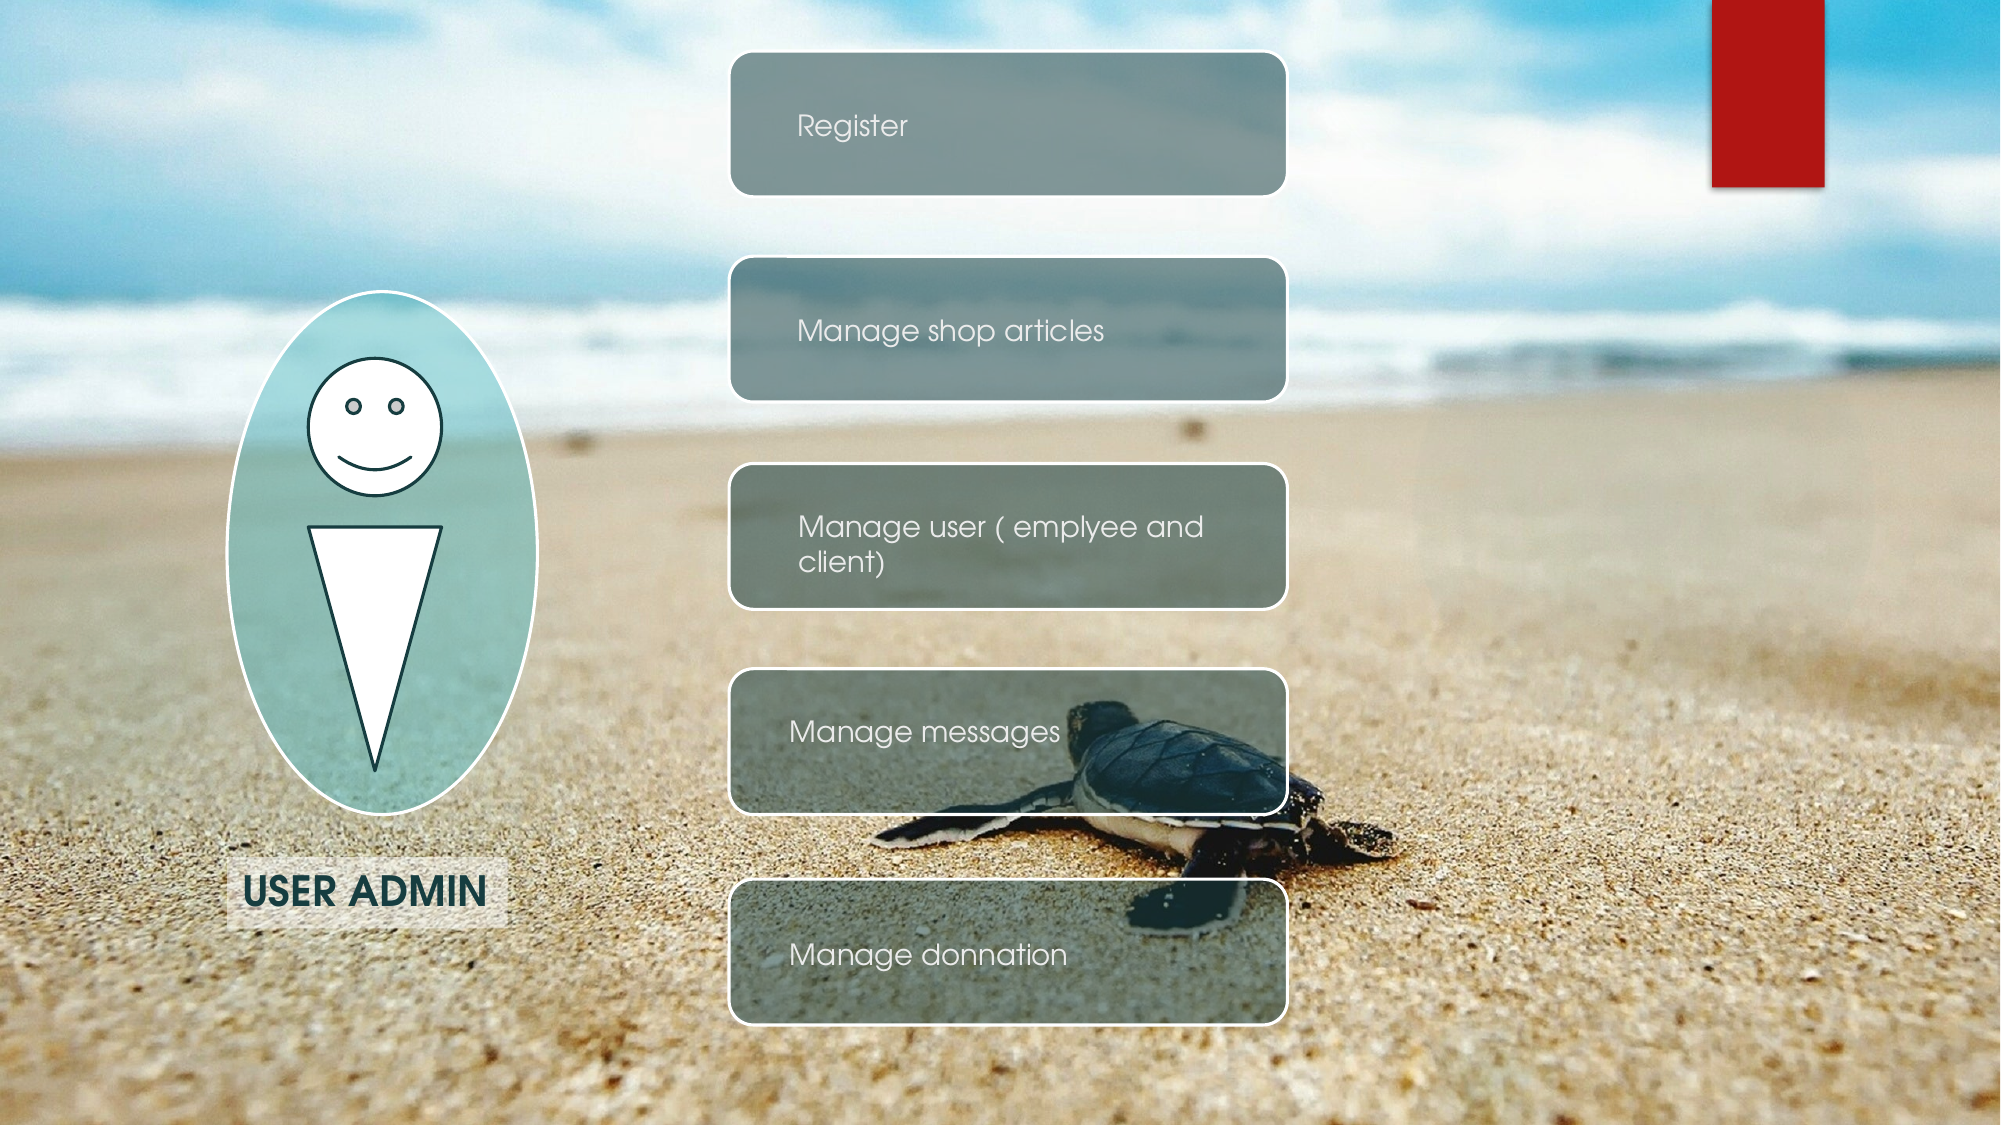

# Register

Manage shop articles

Manage user ( emplyee and client)

Manage messages
USER ADMIN

Manage donnation